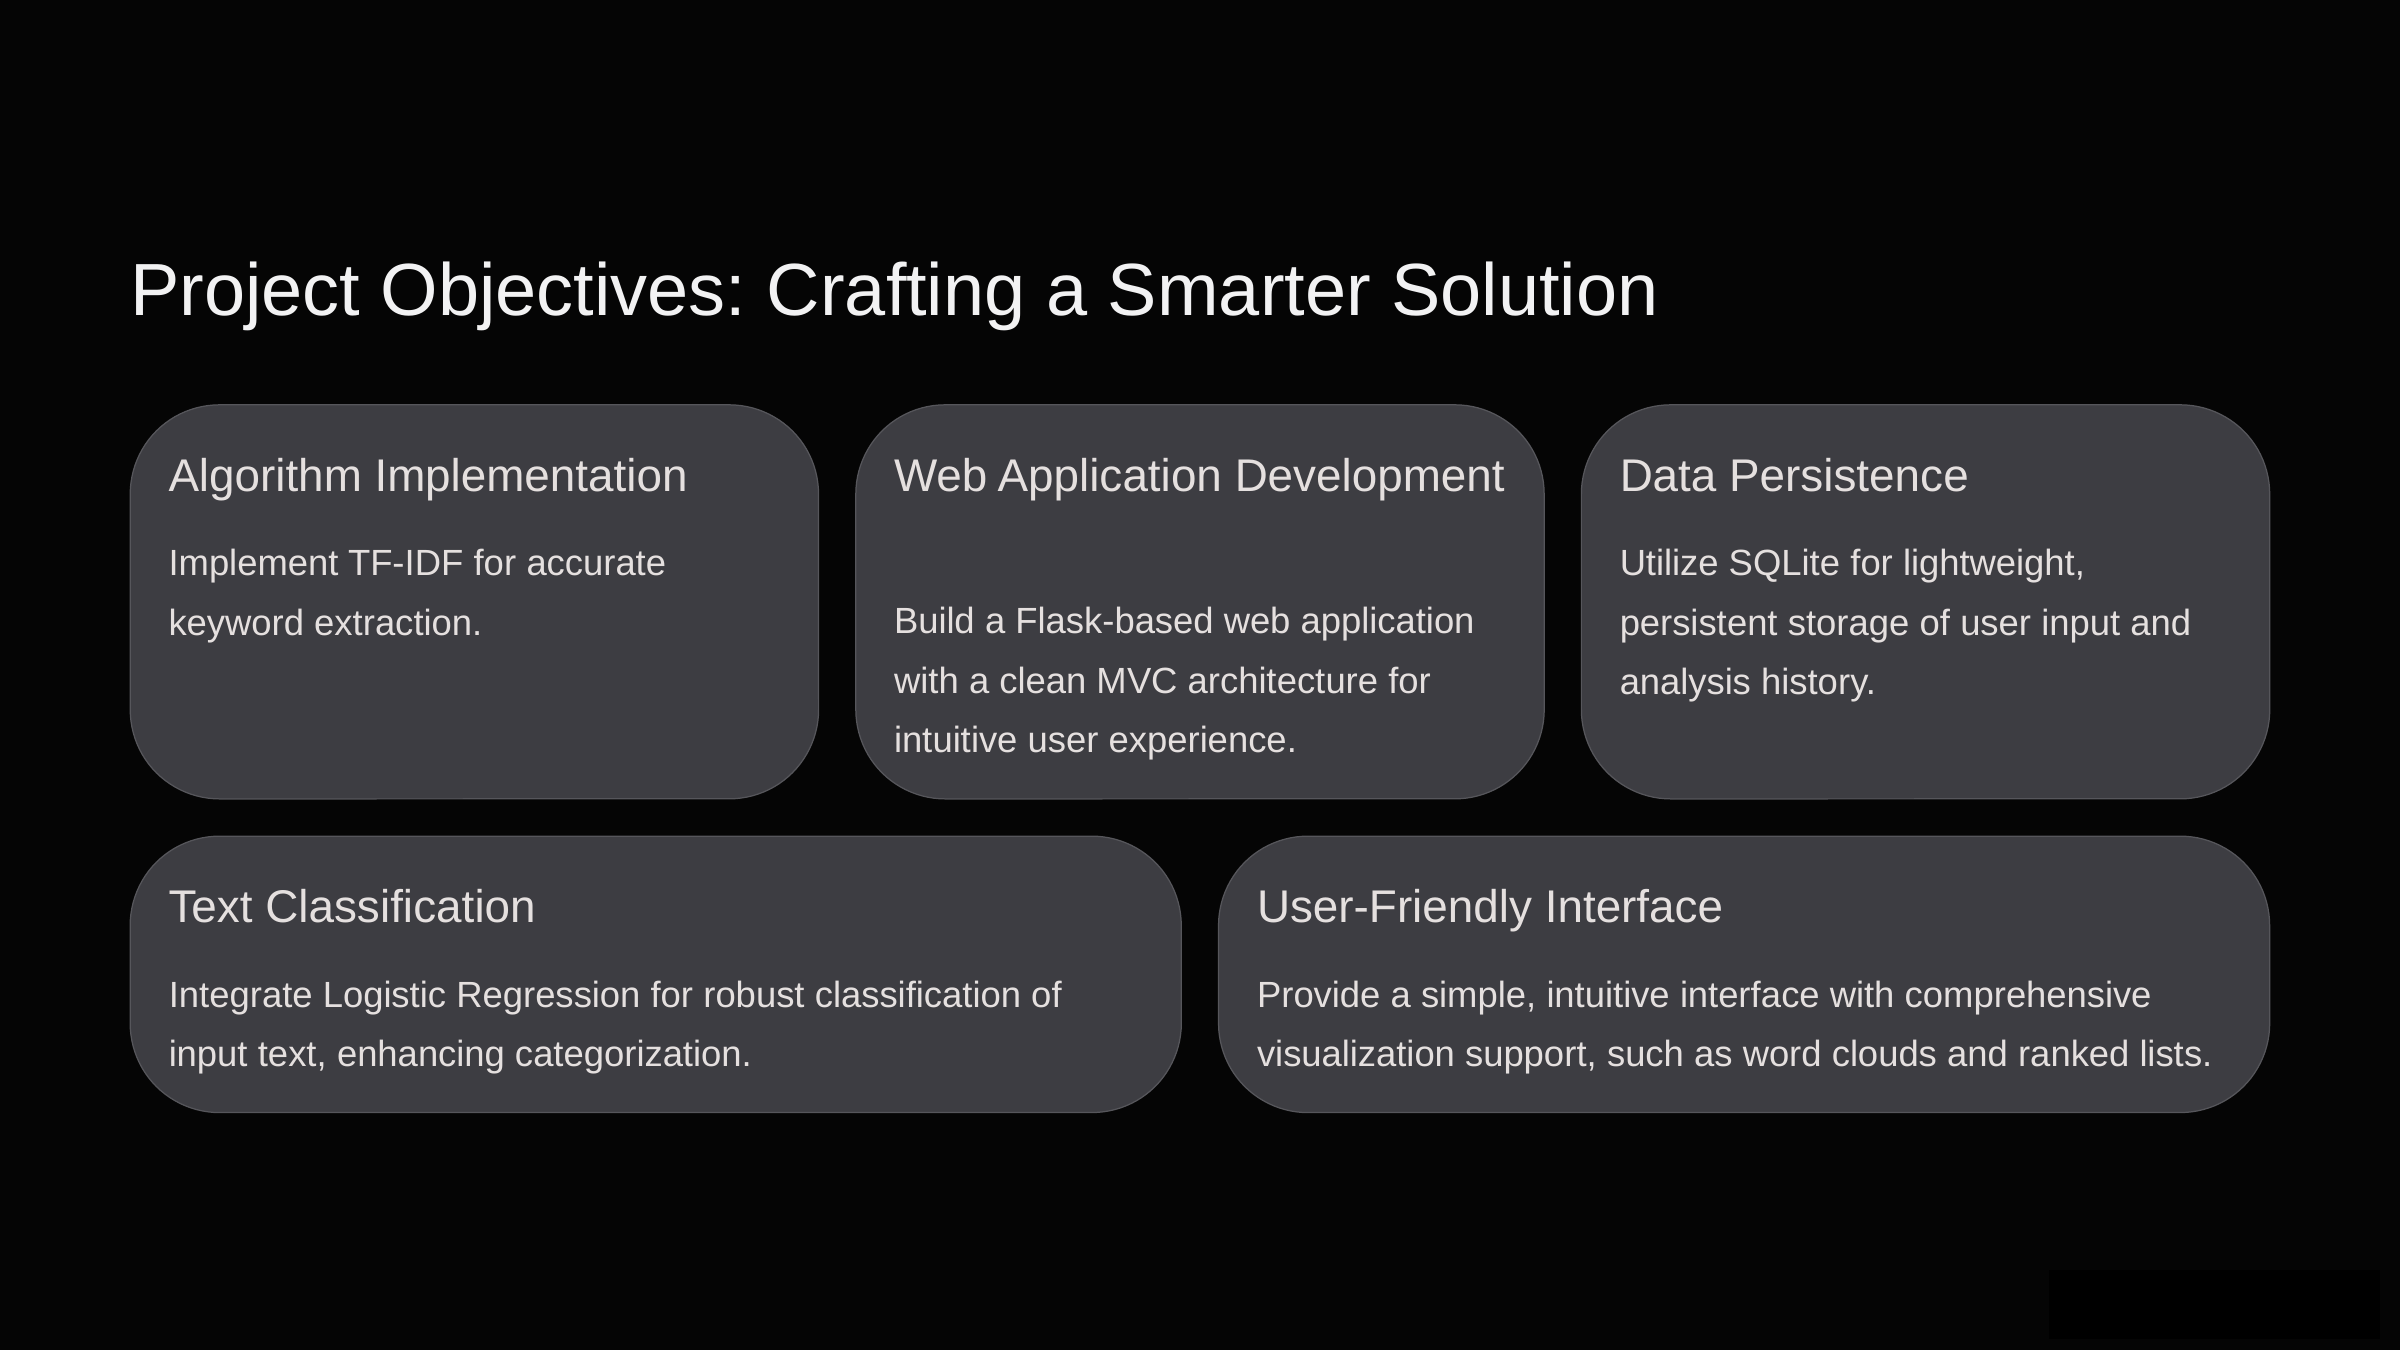

Project Objectives: Crafting a Smarter Solution

Algorithm Implementation
Web Application Development
Data Persistence
Implement TF-IDF for accurate keyword extraction.
Utilize SQLite for lightweight, persistent storage of user input and analysis history.
Build a Flask-based web application with a clean MVC architecture for intuitive user experience.

Text Classification
User-Friendly Interface
Integrate Logistic Regression for robust classification of input text, enhancing categorization.
Provide a simple, intuitive interface with comprehensive visualization support, such as word clouds and ranked lists.